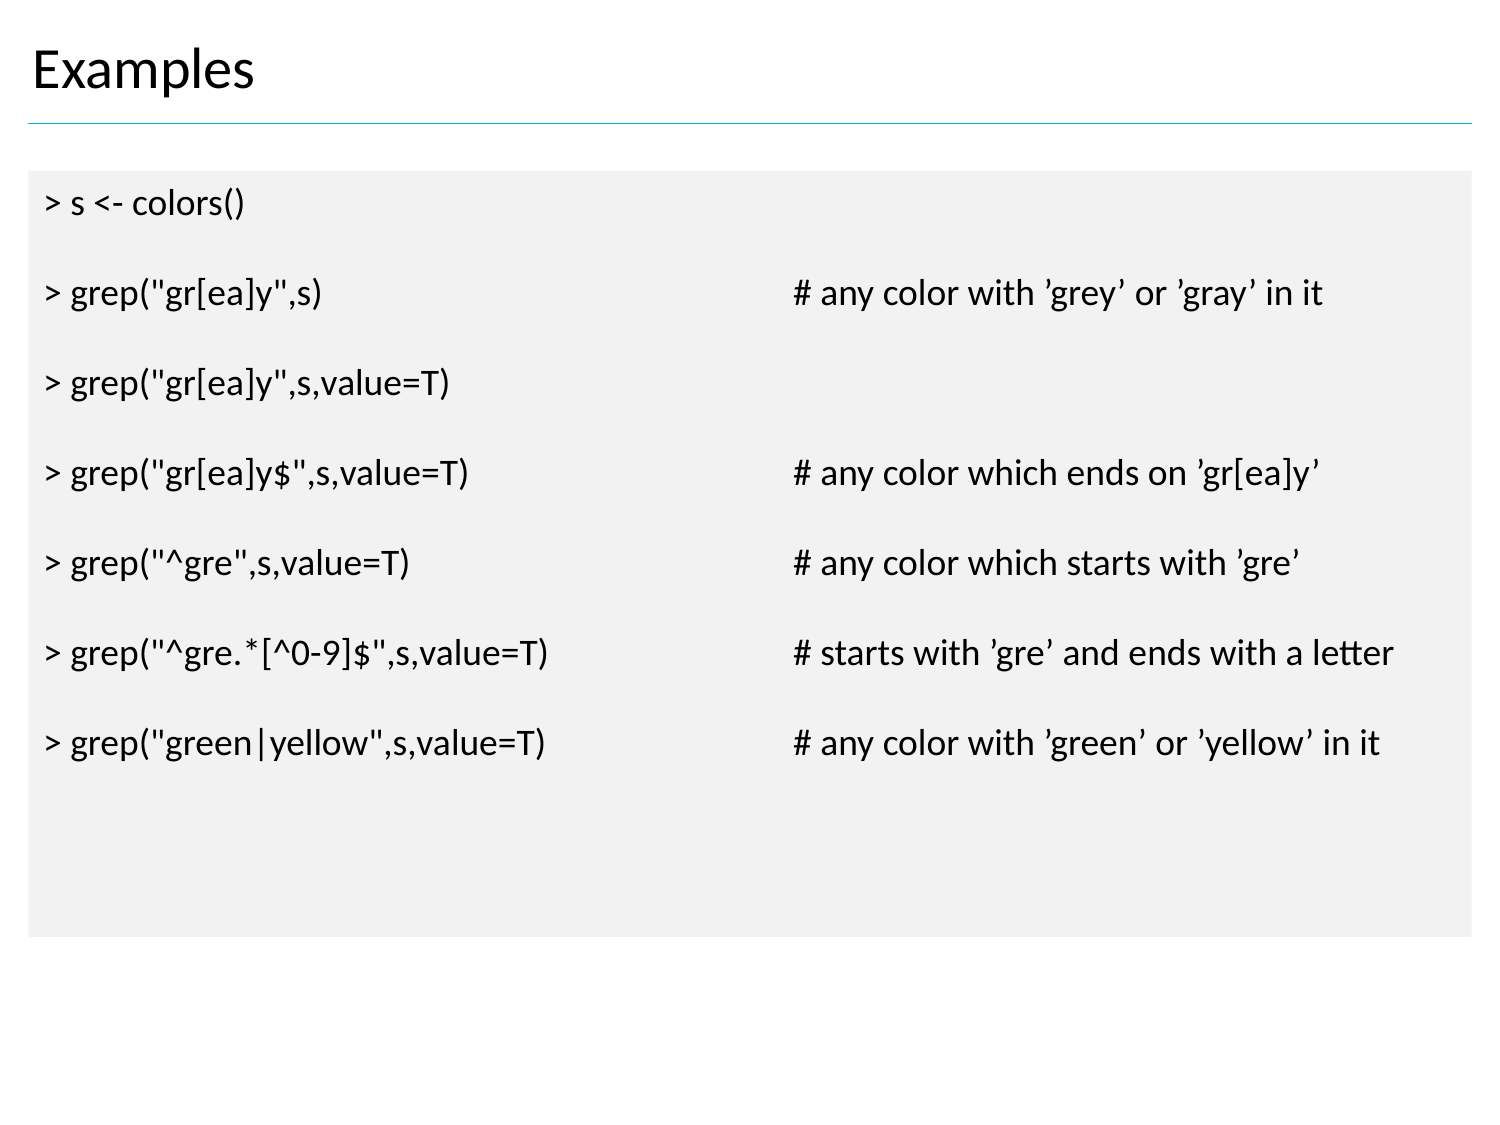

Examples
> s <- colors()

> grep("gr[ea]y",s) 				# any color with ’grey’ or ’gray’ in it

> grep("gr[ea]y",s,value=T)

> grep("gr[ea]y$",s,value=T) 			# any color which ends on ’gr[ea]y’

> grep("^gre",s,value=T) 			# any color which starts with ’gre’

> grep("^gre.*[^0-9]$",s,value=T) 		# starts with ’gre’ and ends with a letter

> grep("green|yellow",s,value=T) 		# any color with ’green’ or ’yellow’ in it